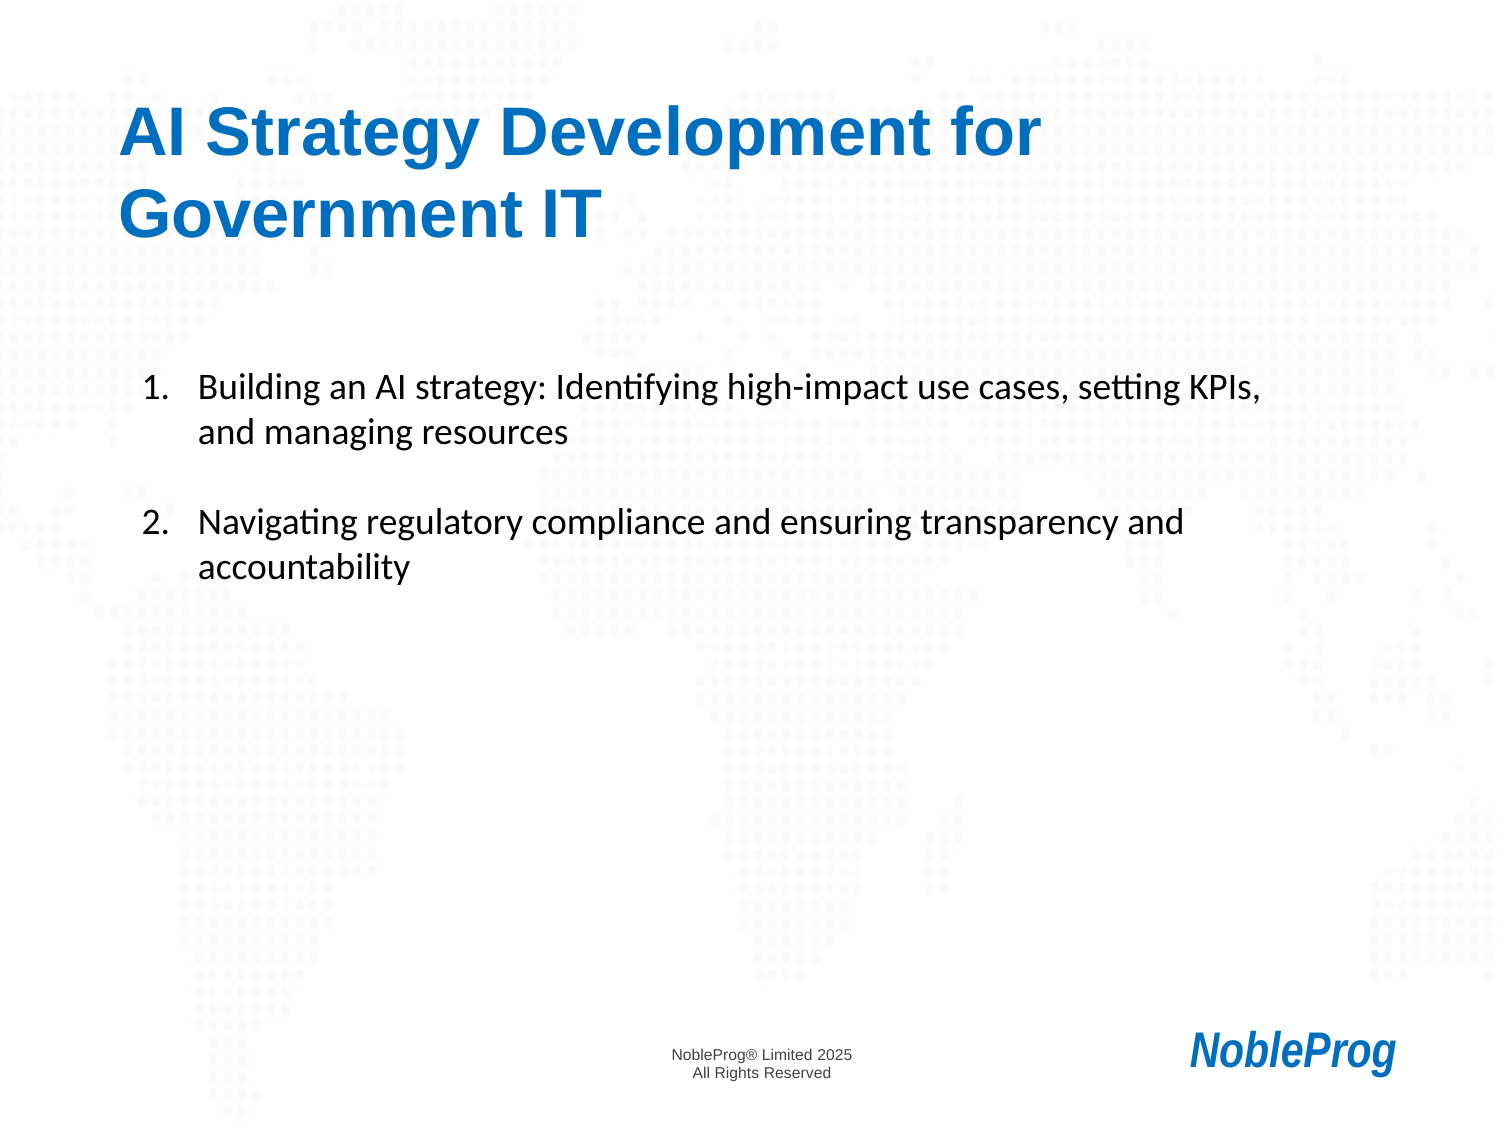

# AI Strategy Development for Government IT
Building an AI strategy: Identifying high-impact use cases, setting KPIs, and managing resources

Navigating regulatory compliance and ensuring transparency and accountability